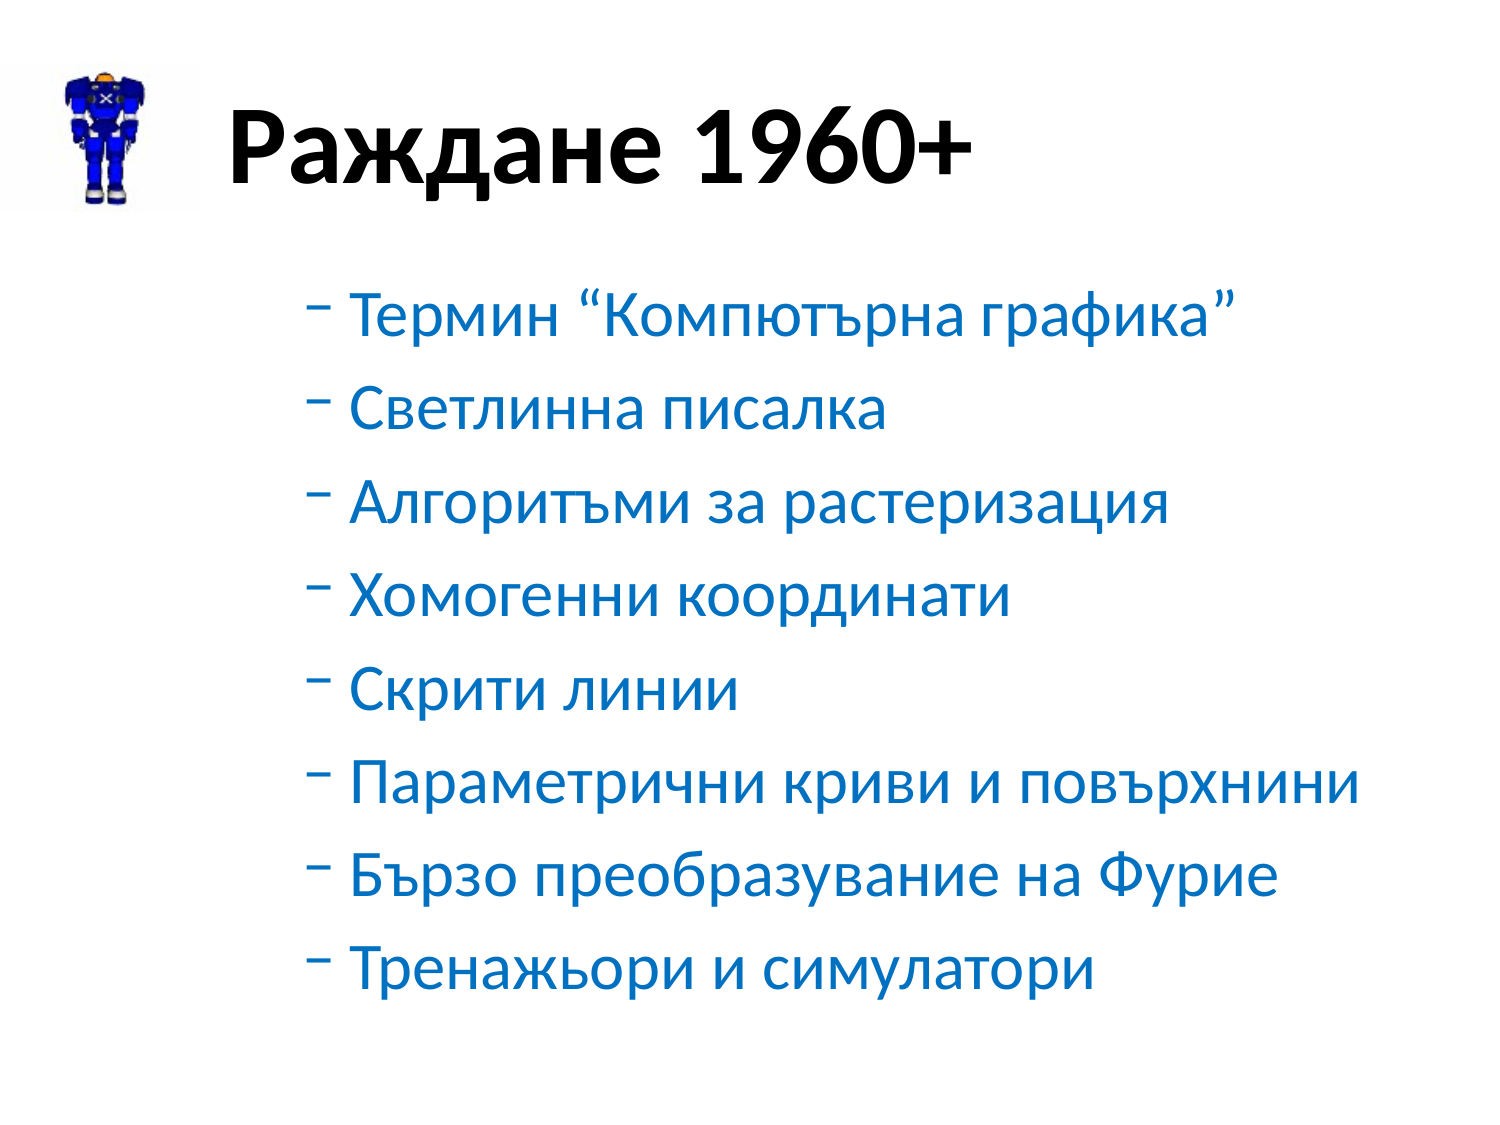

# Раждане 1960+
Термин “Компютърна графика”
Светлинна писалка
Алгоритъми за растеризация
Хомогенни координати
Скрити линии
Параметрични криви и повърхнини
Бързо преобразувание на Фурие
Тренажьори и симулатори